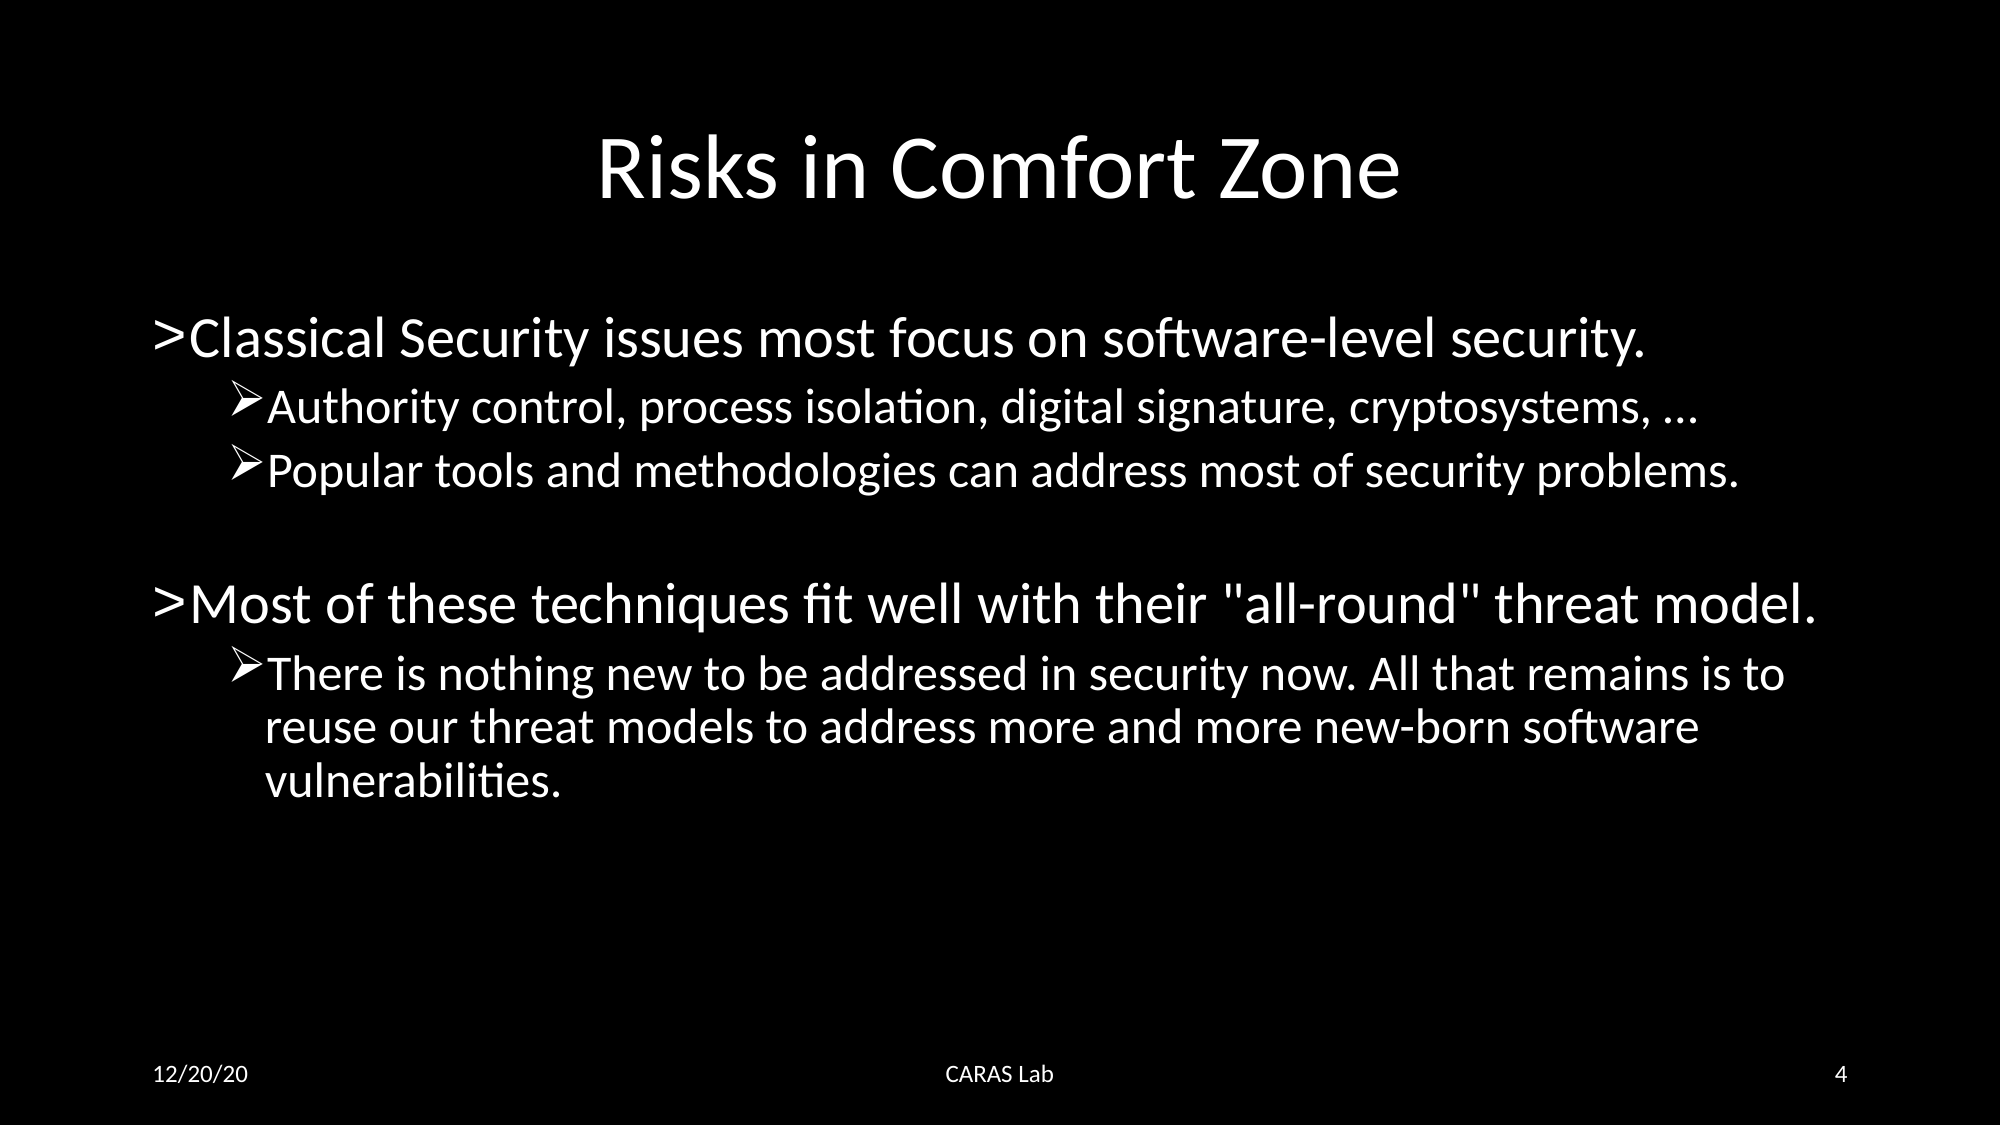

# Risks in Comfort Zone
Classical Security issues most focus on software-level security.
Authority control, process isolation, digital signature, cryptosystems, …
Popular tools and methodologies can address most of security problems.
Most of these techniques fit well with their "all-round" threat model.
There is nothing new to be addressed in security now. All that remains is to reuse our threat models to address more and more new-born software vulnerabilities.

12/20/20
CARAS Lab
4